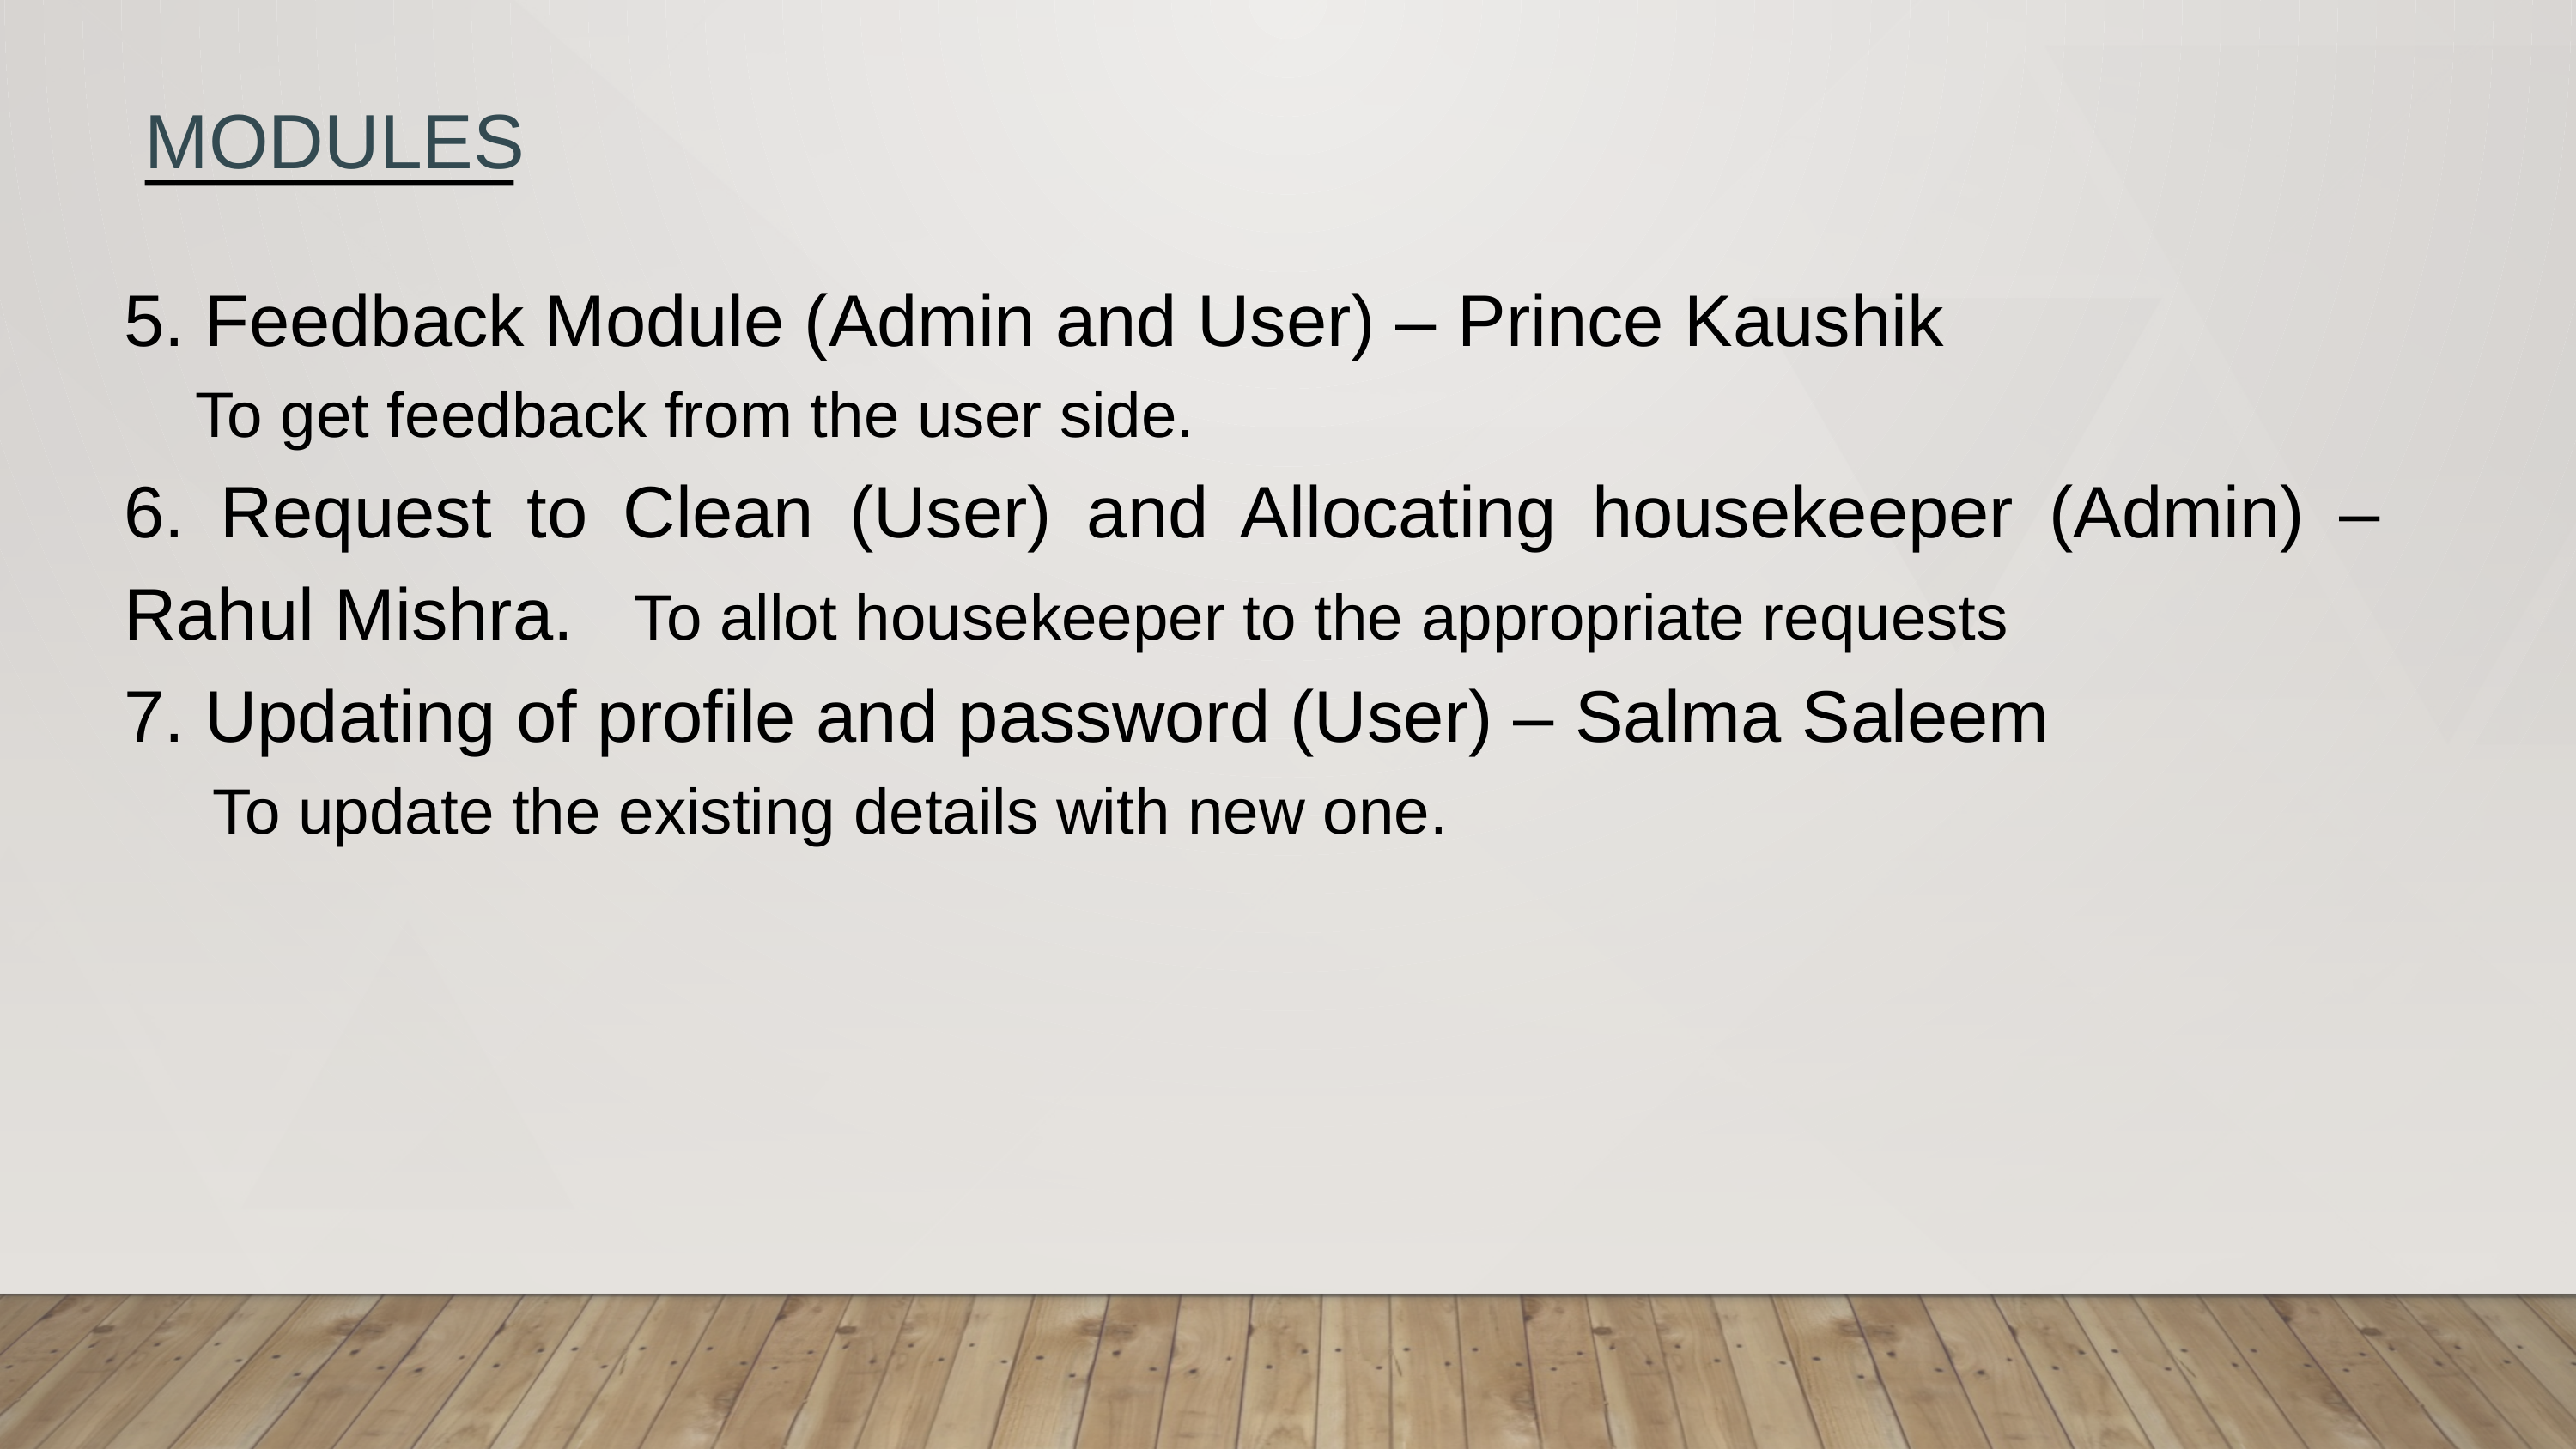

MODULES

5. Feedback Module (Admin and User) – Prince Kaushik
    To get feedback from the user side.
6. Request to Clean (User) and Allocating housekeeper (Admin) – Rahul Mishra.   To allot housekeeper to the appropriate requests
7. Updating of profile and password (User) – Salma Saleem
     To update the existing details with new one.